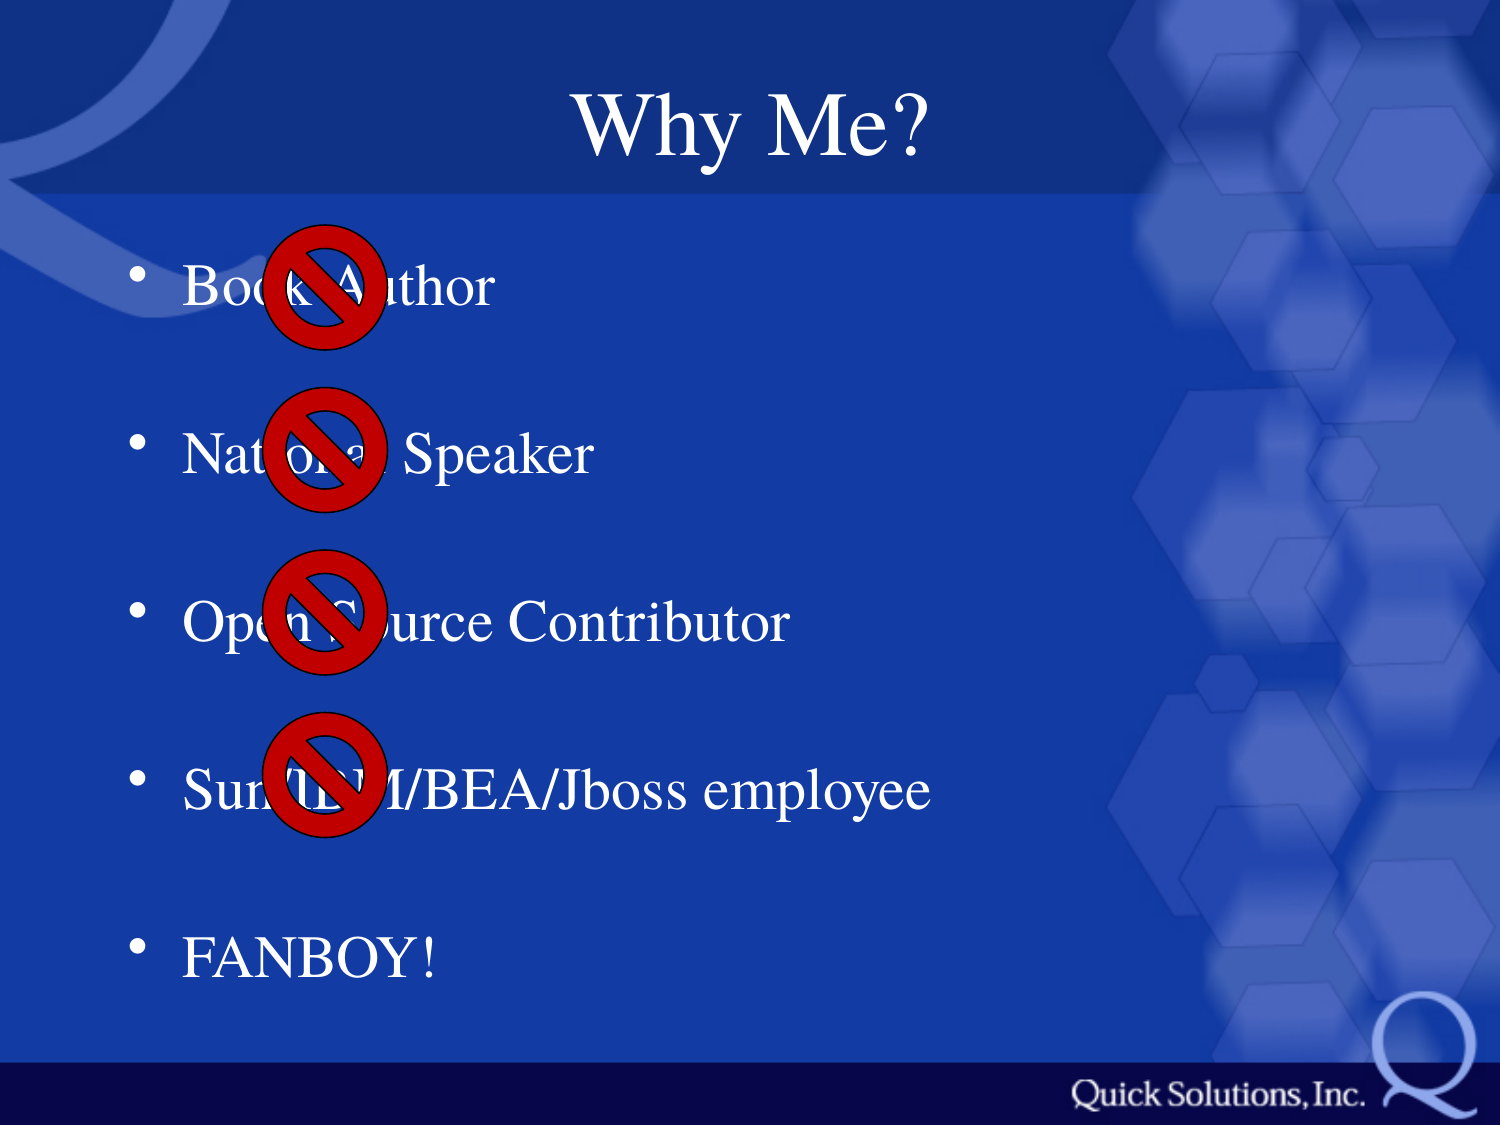

# Why Me?

Book Author

National Speaker

Open Source Contributor

Sun/IBM/BEA/Jboss employee

FANBOY!